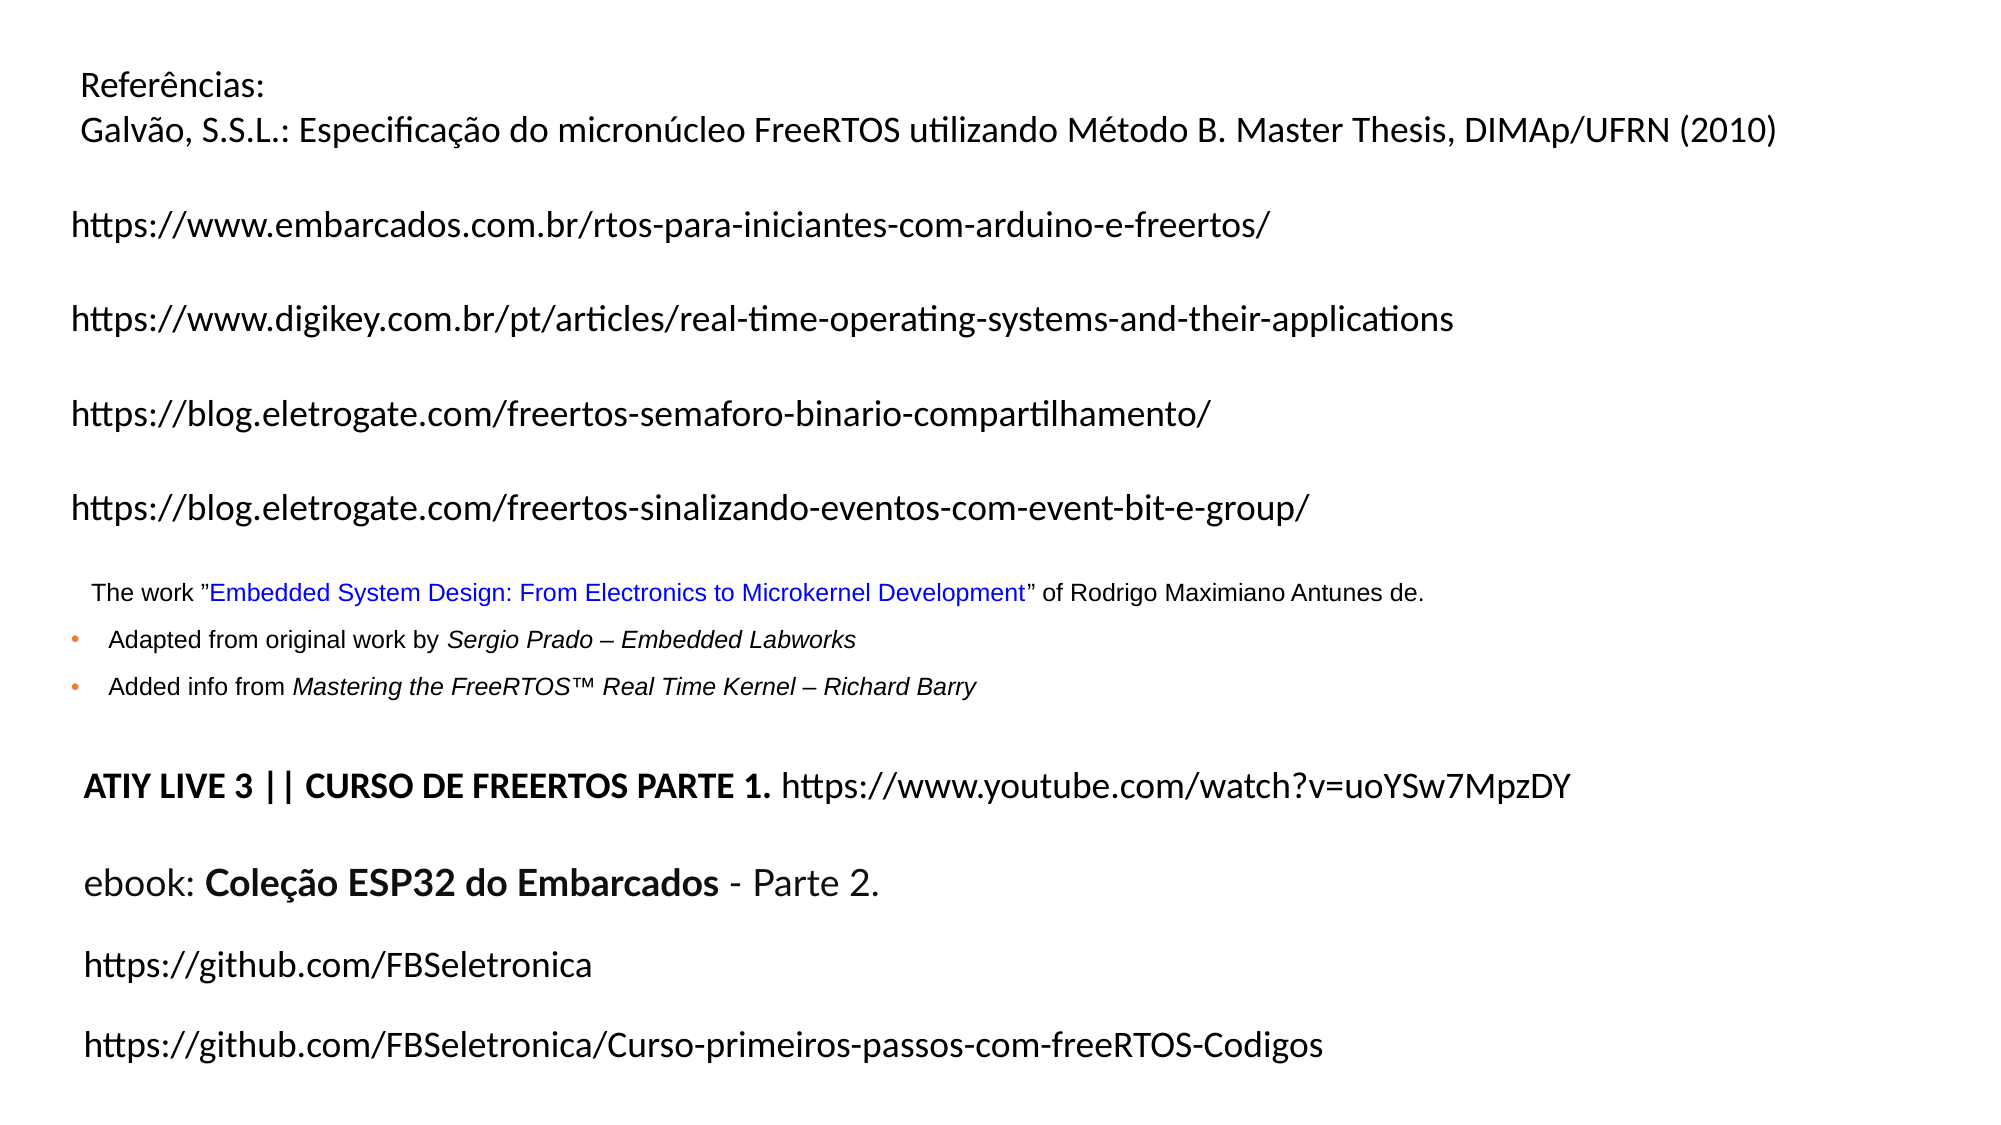

Referências:
Galvão, S.S.L.: Especificação do micronúcleo FreeRTOS utilizando Método B. Master Thesis, DIMAp/UFRN (2010)
https://www.embarcados.com.br/rtos-para-iniciantes-com-arduino-e-freertos/
https://www.digikey.com.br/pt/articles/real-time-operating-systems-and-their-applications
https://blog.eletrogate.com/freertos-semaforo-binario-compartilhamento/
https://blog.eletrogate.com/freertos-sinalizando-eventos-com-event-bit-e-group/
The work ”Embedded System Design: From Electronics to Microkernel Development” of Rodrigo Maximiano Antunes de.

Adapted from original work by Sergio Prado – Embedded Labworks
Added info from Mastering the FreeRTOS™ Real Time Kernel – Richard Barry
ATIY LIVE 3 || CURSO DE FREERTOS PARTE 1. https://www.youtube.com/watch?v=uoYSw7MpzDY
ebook: ​Coleção ESP32 do Embarcados - Parte 2.
https://github.com/FBSeletronica
https://github.com/FBSeletronica/Curso-primeiros-passos-com-freeRTOS-Codigos